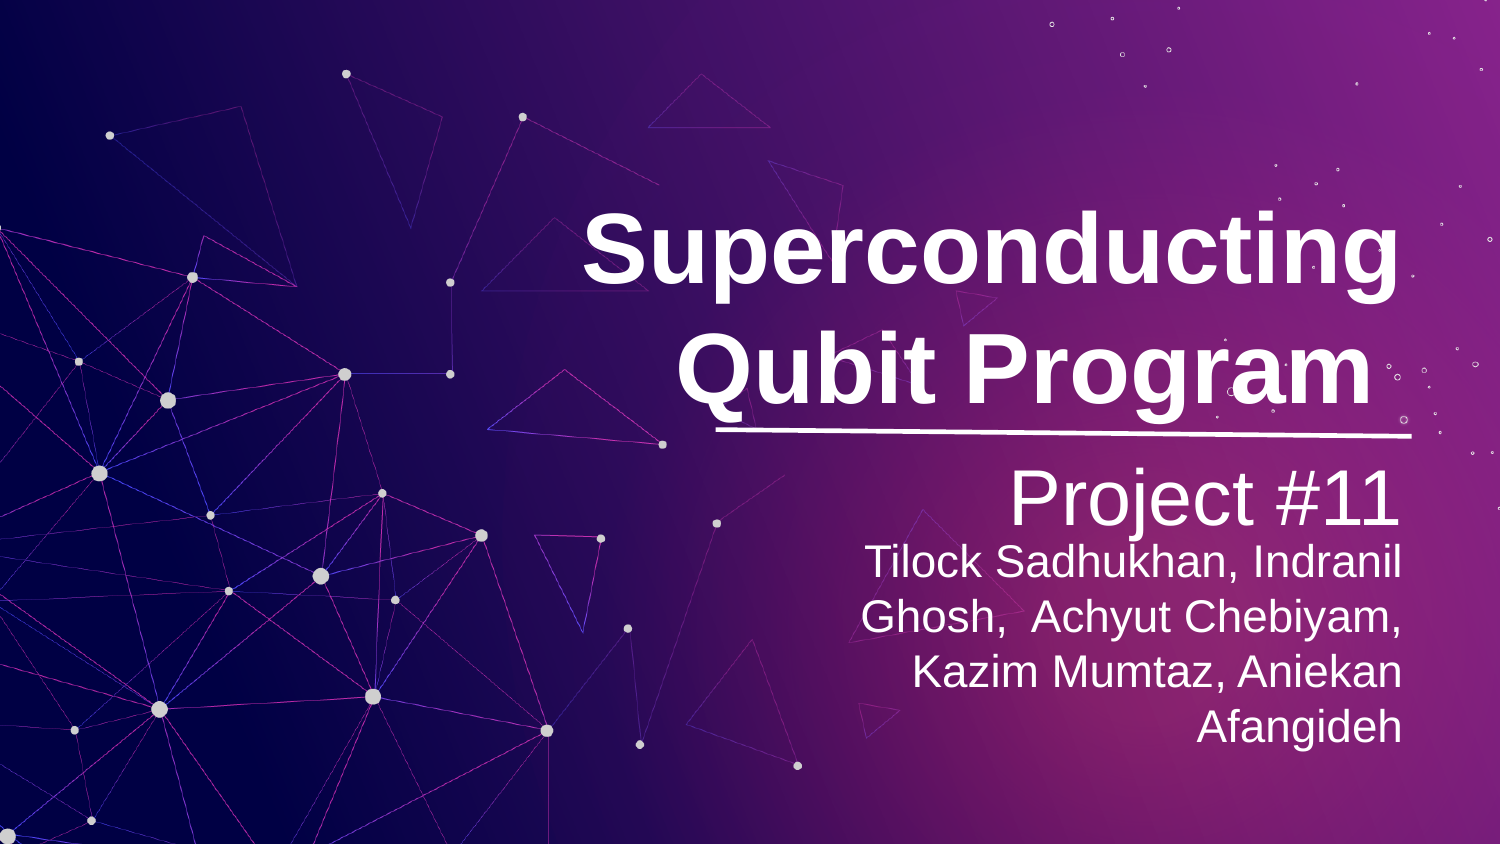

# Superconducting Qubit Program
Project #11
Tilock Sadhukhan, Indranil Ghosh,  Achyut Chebiyam, Kazim Mumtaz, Aniekan Afangideh